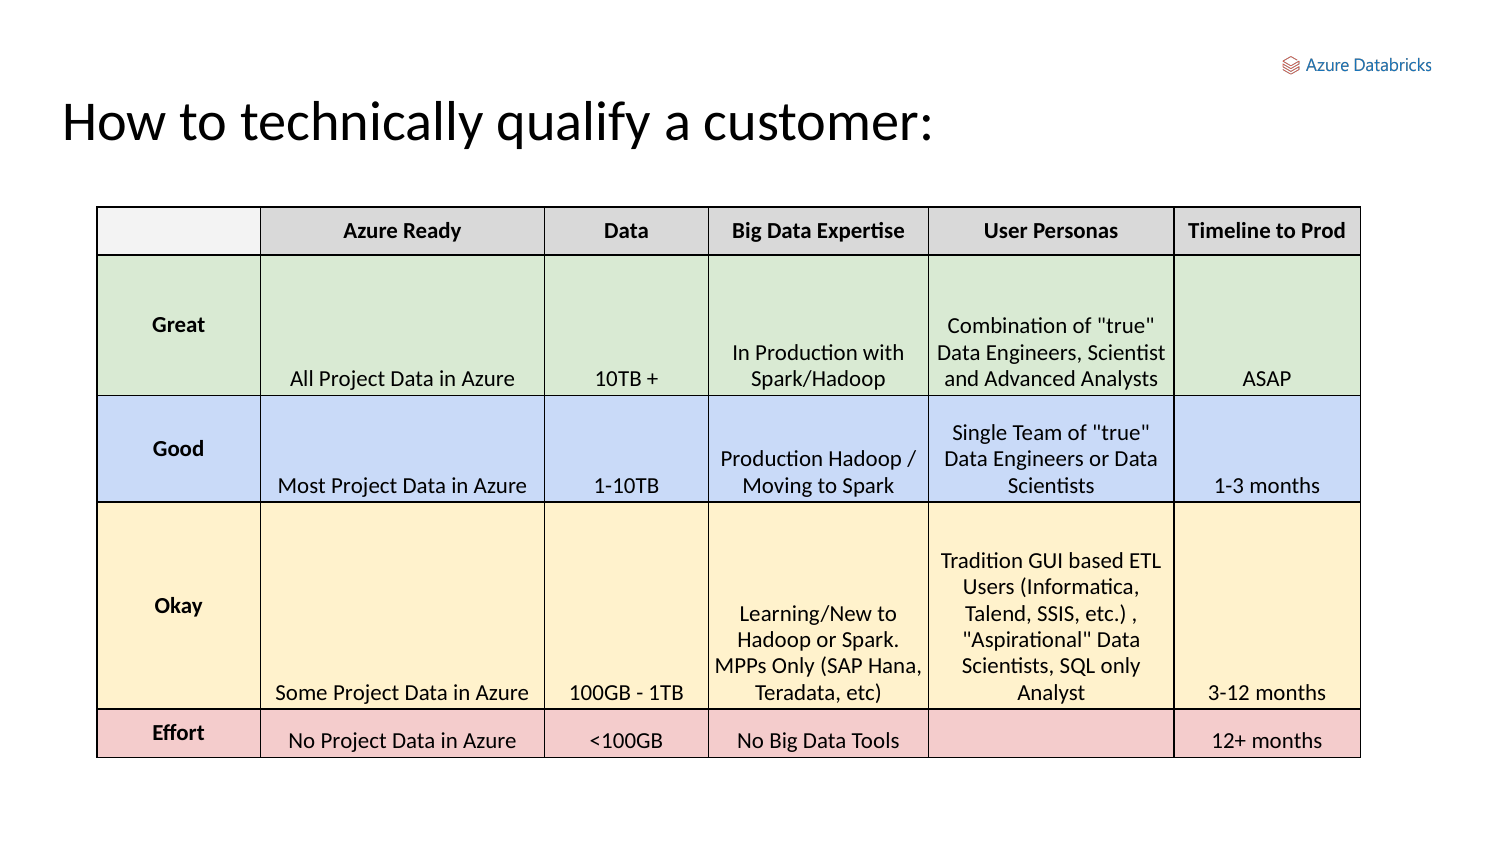

# How to technically qualify a customer:
|  | Azure Ready | Data | Big Data Expertise | User Personas | Timeline to Prod |
| --- | --- | --- | --- | --- | --- |
| Great | All Project Data in Azure | 10TB + | In Production with Spark/Hadoop | Combination of "true" Data Engineers, Scientist and Advanced Analysts | ASAP |
| Good | Most Project Data in Azure | 1-10TB | Production Hadoop / Moving to Spark | Single Team of "true" Data Engineers or Data Scientists | 1-3 months |
| Okay | Some Project Data in Azure | 100GB - 1TB | Learning/New to Hadoop or Spark. MPPs Only (SAP Hana, Teradata, etc) | Tradition GUI based ETL Users (Informatica, Talend, SSIS, etc.) , "Aspirational" Data Scientists, SQL only Analyst | 3-12 months |
| Effort | No Project Data in Azure | <100GB | No Big Data Tools |  | 12+ months |